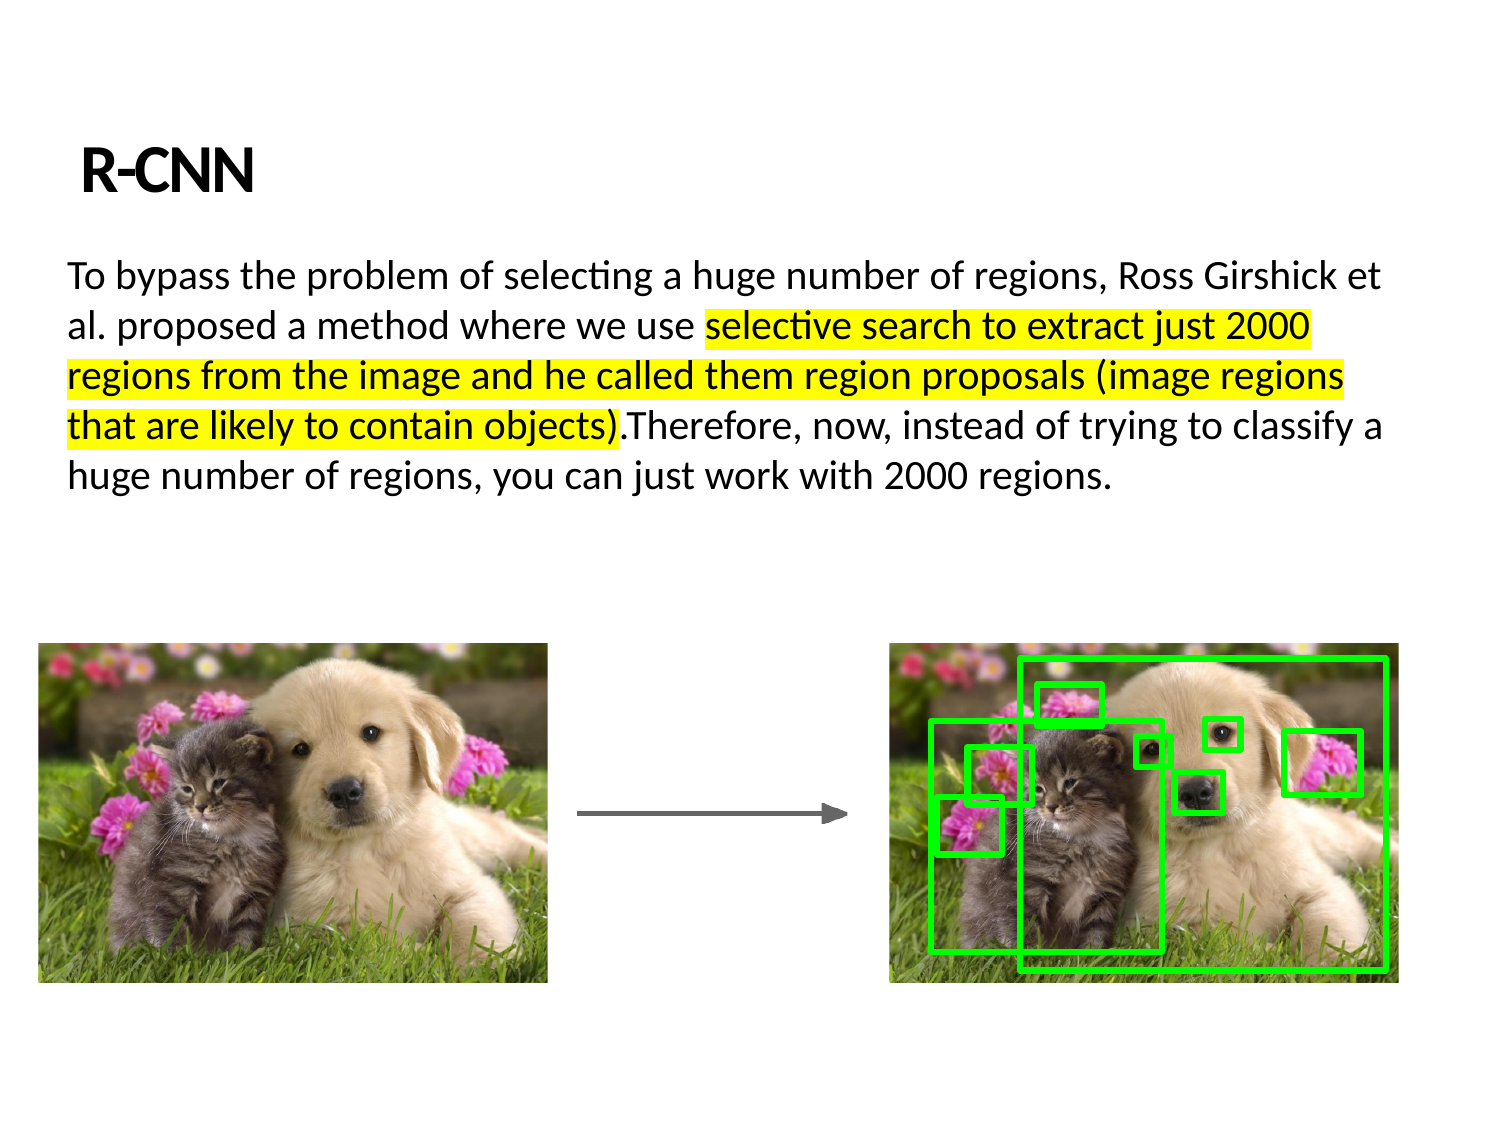

# R-CNN
To bypass the problem of selecting a huge number of regions, Ross Girshick et al. proposed a method where we use selective search to extract just 2000 regions from the image and he called them region proposals (image regions that are likely to contain objects).Therefore, now, instead of trying to classify a huge number of regions, you can just work with 2000 regions.